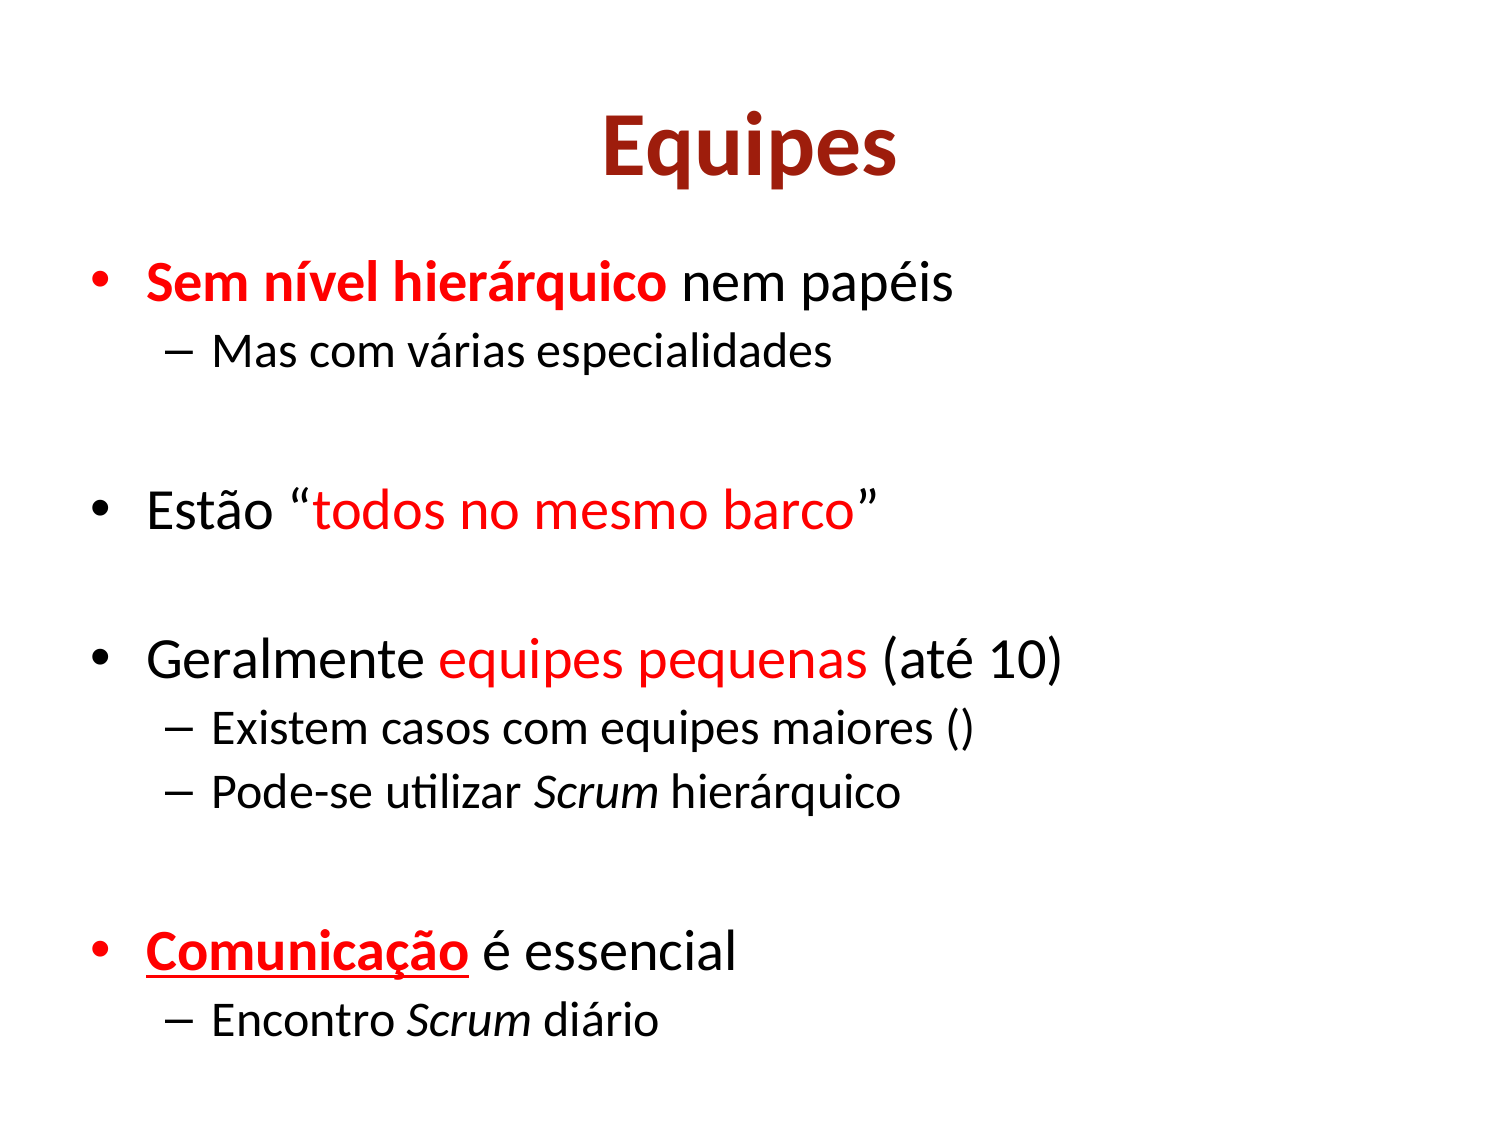

# Equipes
Sem nível hierárquico nem papéis
Mas com várias especialidades

Estão “todos no mesmo barco”

Geralmente equipes pequenas (até 10)
Existem casos com equipes maiores ()
Pode-se utilizar Scrum hierárquico

Comunicação é essencial
Encontro Scrum diário
59